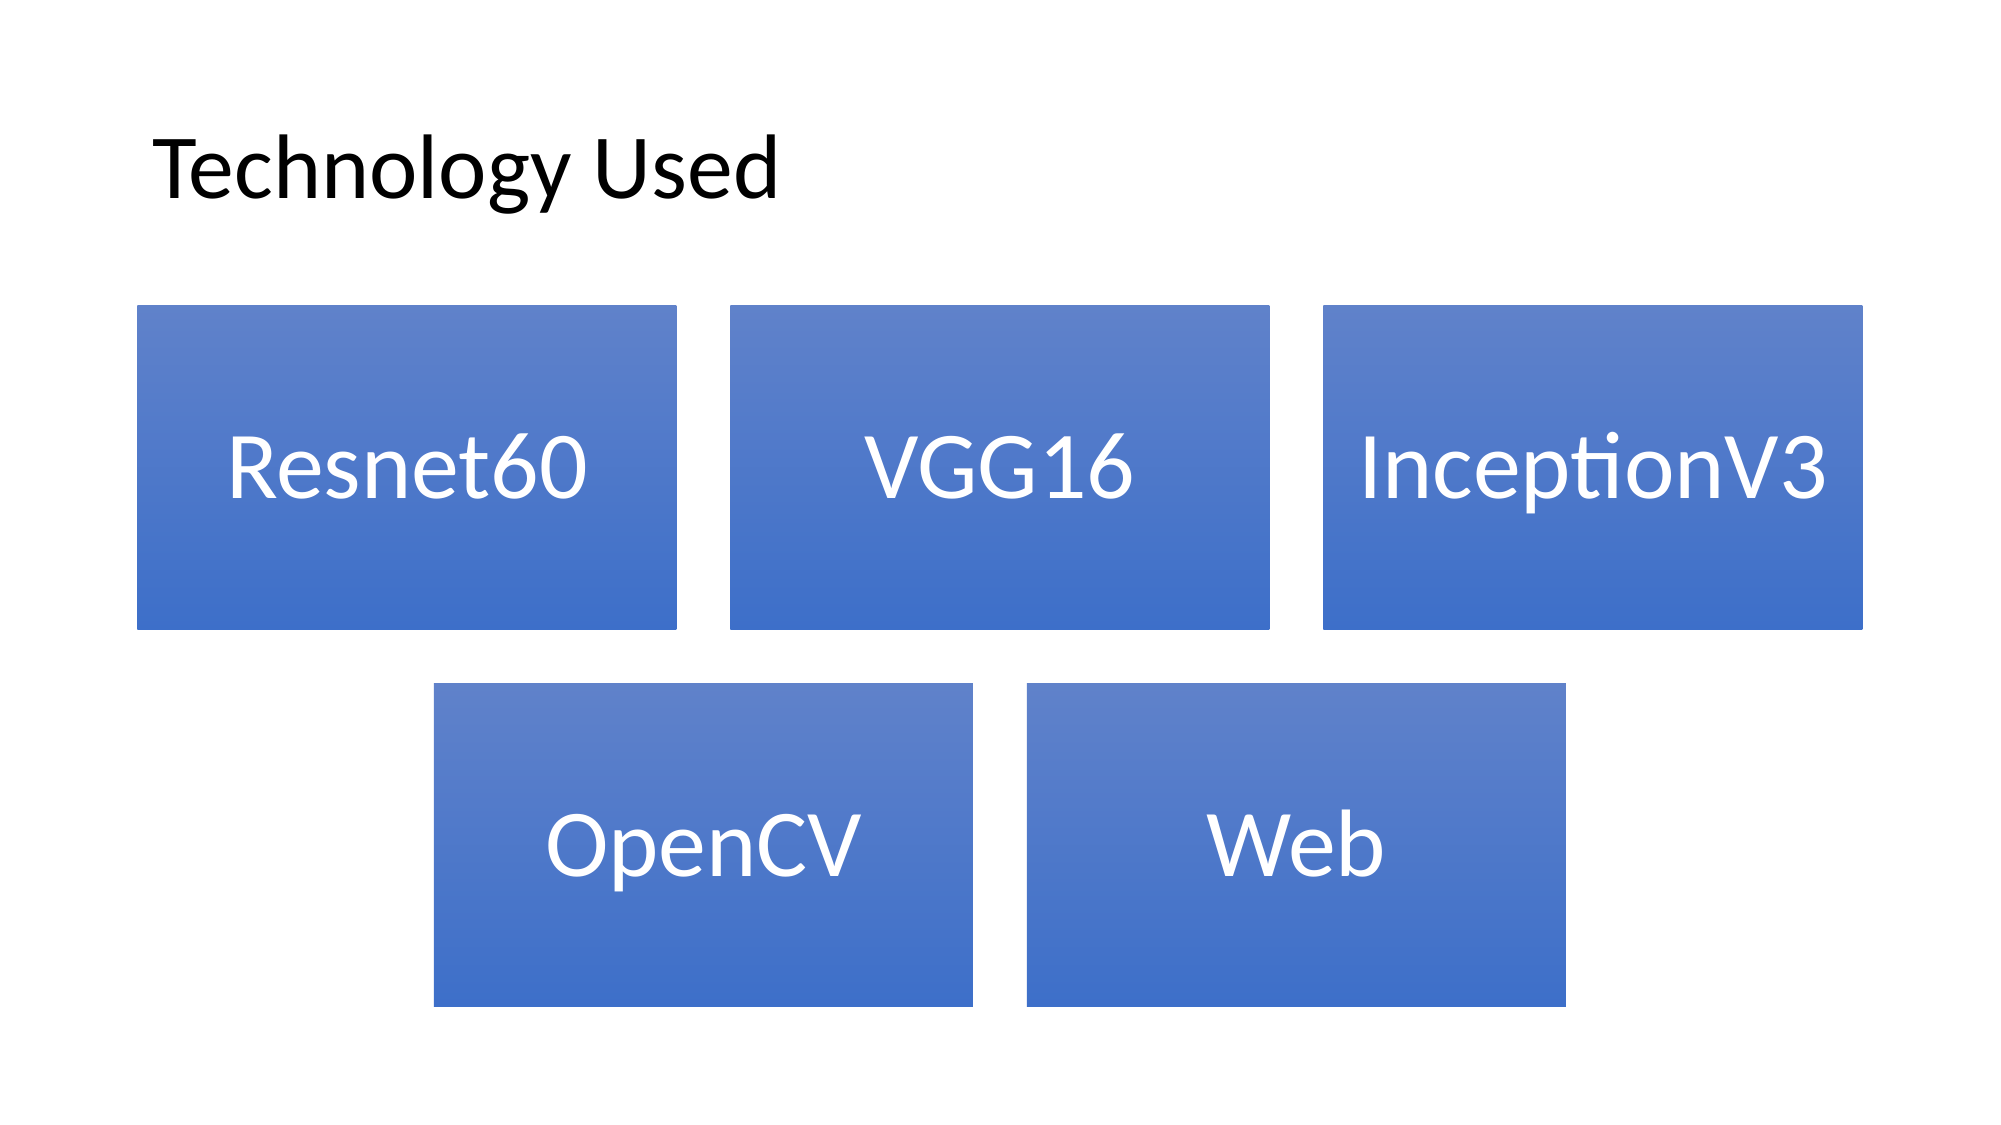

# Technology Used
Resnet60
VGG16
InceptionV3
OpenCV
Web